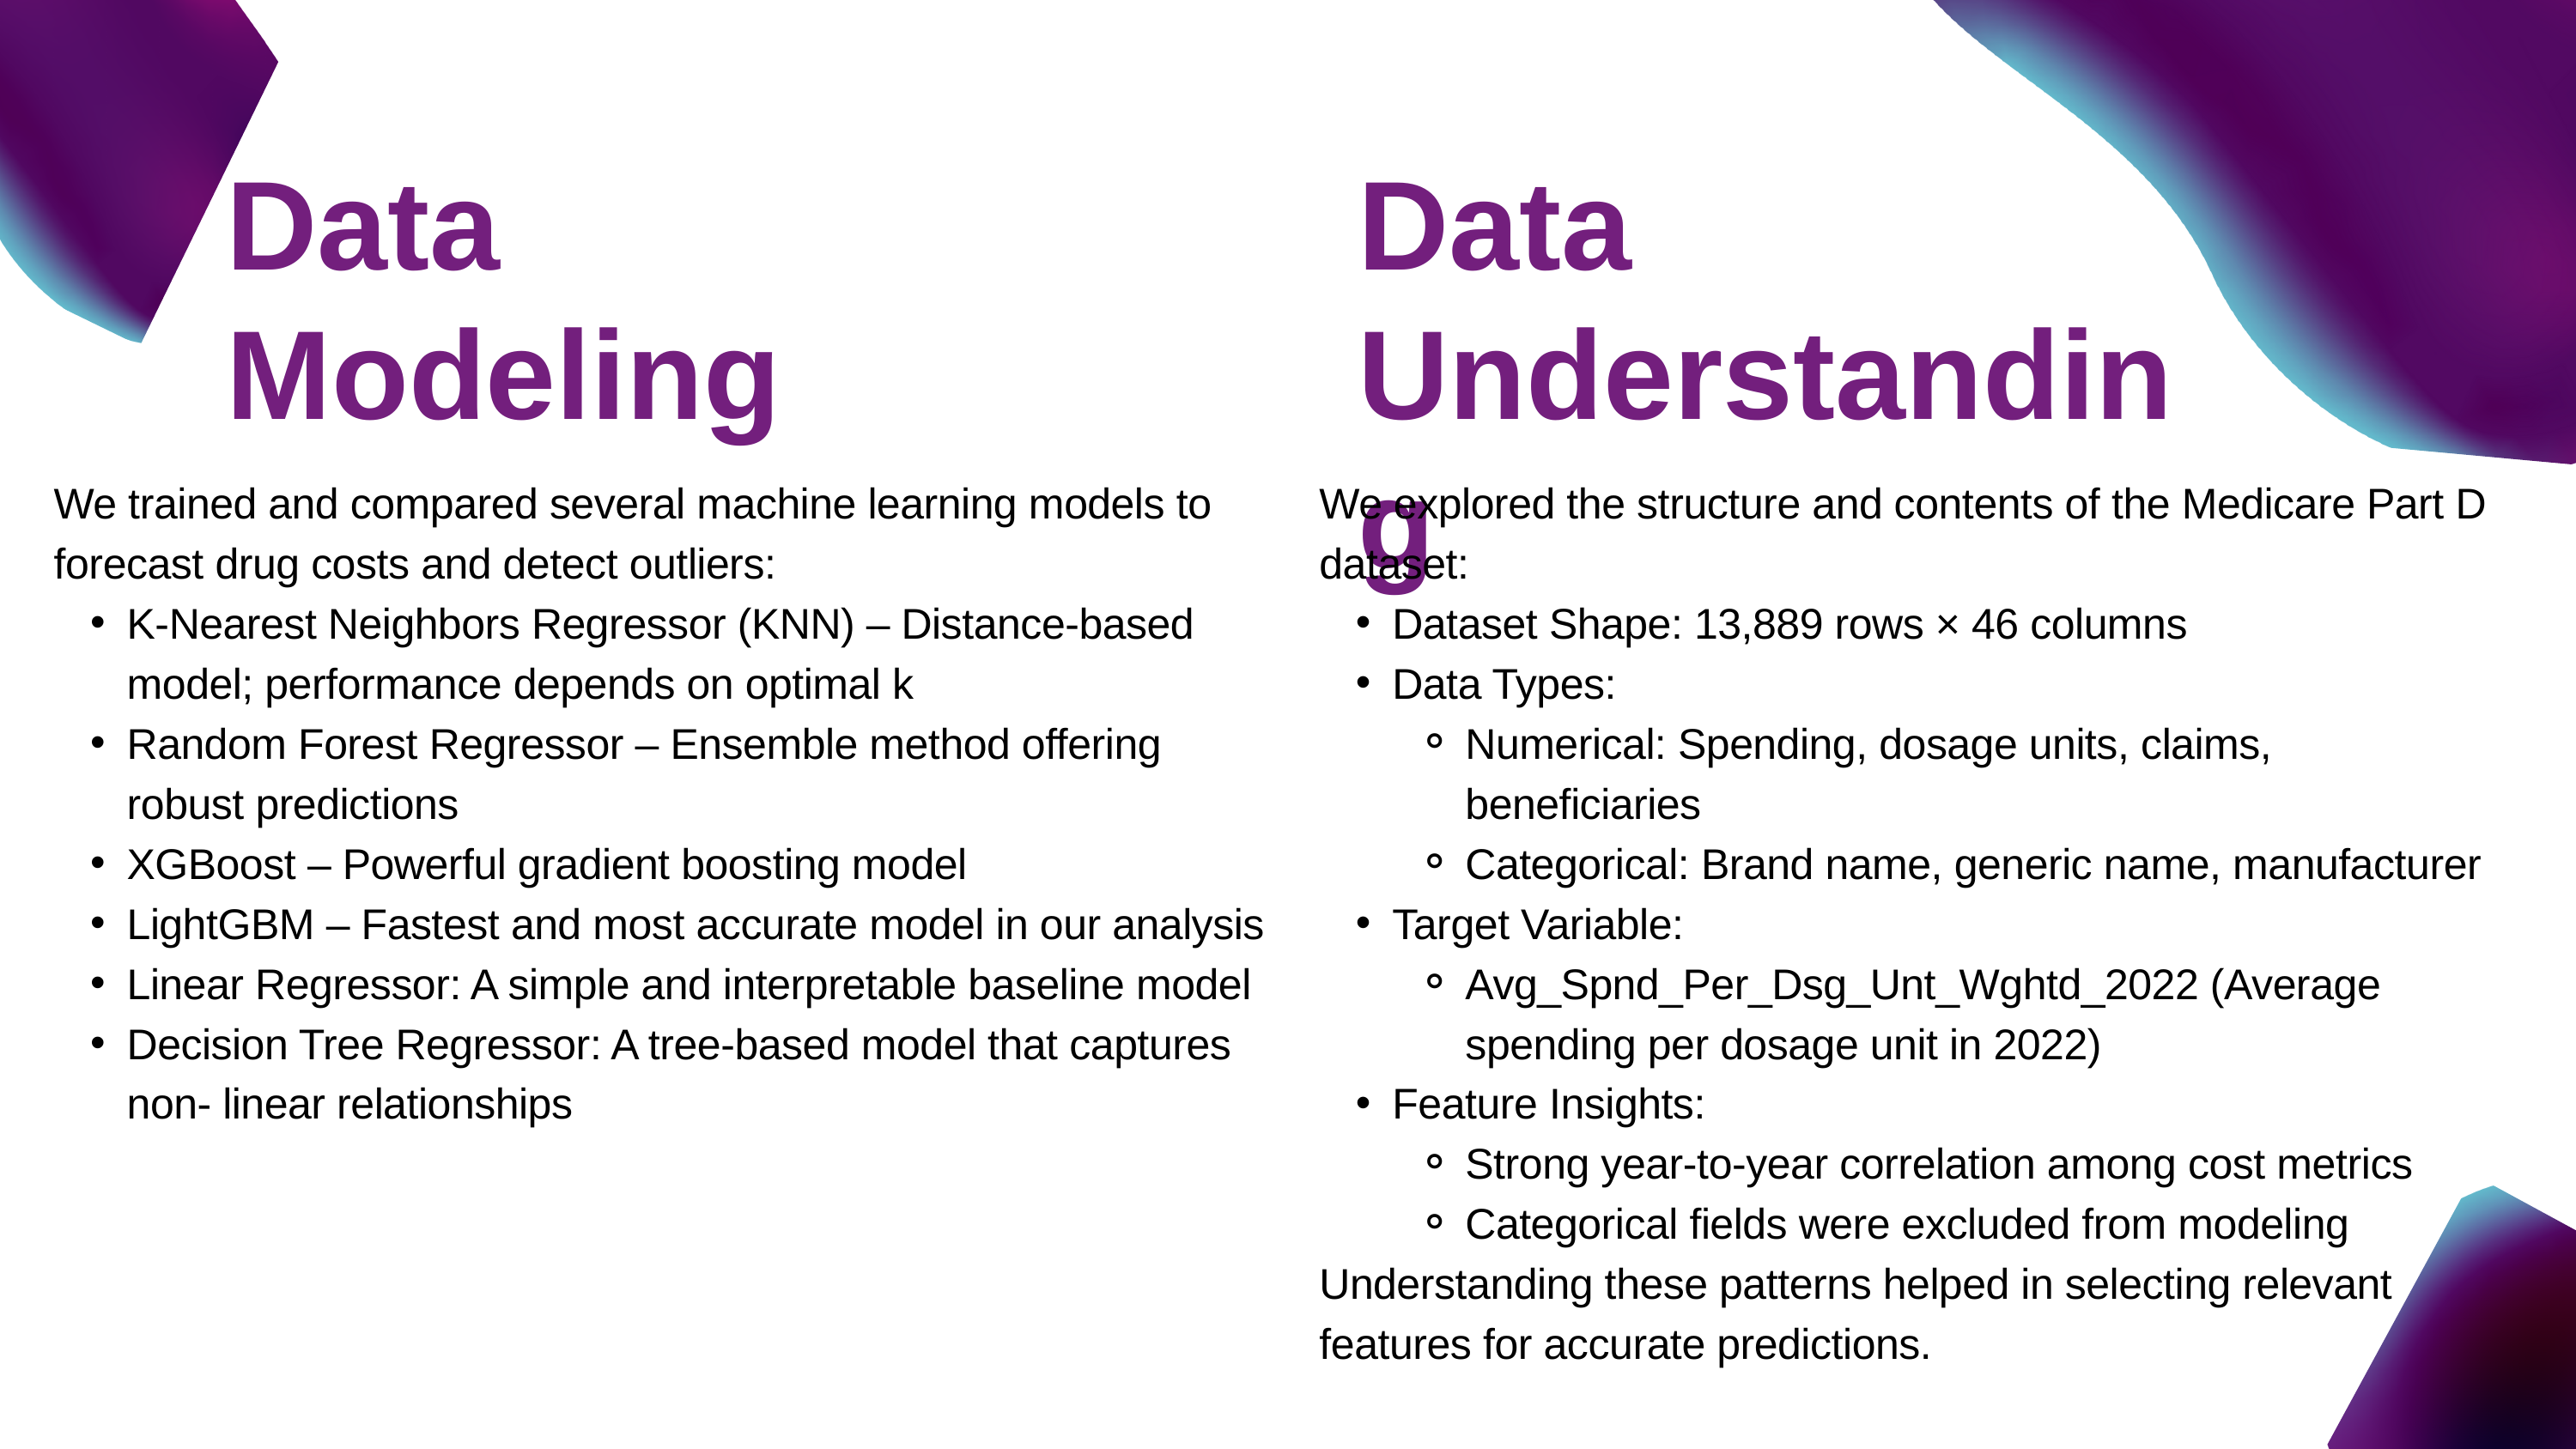

Data Modeling
Data
Understanding
We trained and compared several machine learning models to forecast drug costs and detect outliers:
K-Nearest Neighbors Regressor (KNN) – Distance-based model; performance depends on optimal k
Random Forest Regressor – Ensemble method offering robust predictions
XGBoost – Powerful gradient boosting model
LightGBM – Fastest and most accurate model in our analysis
Linear Regressor: A simple and interpretable baseline model
Decision Tree Regressor: A tree-based model that captures non- linear relationships

We explored the structure and contents of the Medicare Part D dataset:
Dataset Shape: 13,889 rows × 46 columns
Data Types:
Numerical: Spending, dosage units, claims, beneficiaries
Categorical: Brand name, generic name, manufacturer
Target Variable:
Avg_Spnd_Per_Dsg_Unt_Wghtd_2022 (Average spending per dosage unit in 2022)
Feature Insights:
Strong year-to-year correlation among cost metrics
Categorical fields were excluded from modeling
Understanding these patterns helped in selecting relevant features for accurate predictions.